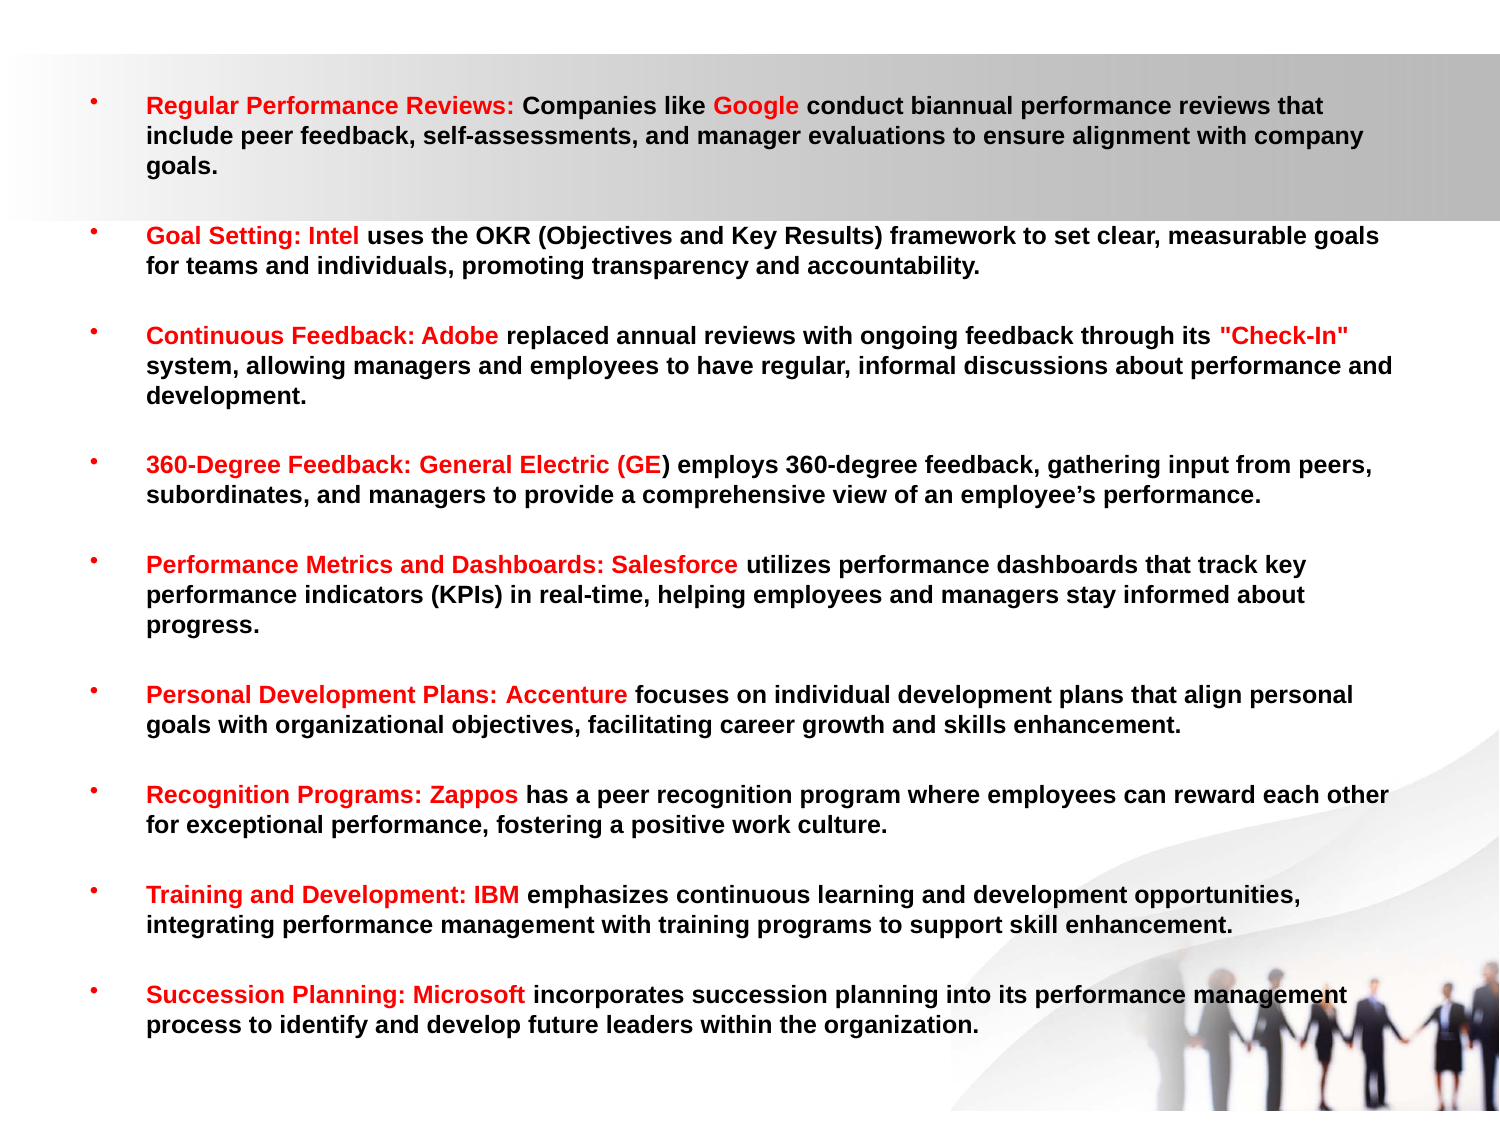

Regular Performance Reviews: Companies like Google conduct biannual performance reviews that include peer feedback, self-assessments, and manager evaluations to ensure alignment with company goals.

Goal Setting: Intel uses the OKR (Objectives and Key Results) framework to set clear, measurable goals for teams and individuals, promoting transparency and accountability.

Continuous Feedback: Adobe replaced annual reviews with ongoing feedback through its "Check-In" system, allowing managers and employees to have regular, informal discussions about performance and development.

360-Degree Feedback: General Electric (GE) employs 360-degree feedback, gathering input from peers, subordinates, and managers to provide a comprehensive view of an employee’s performance.

Performance Metrics and Dashboards: Salesforce utilizes performance dashboards that track key performance indicators (KPIs) in real-time, helping employees and managers stay informed about progress.

Personal Development Plans: Accenture focuses on individual development plans that align personal goals with organizational objectives, facilitating career growth and skills enhancement.

Recognition Programs: Zappos has a peer recognition program where employees can reward each other for exceptional performance, fostering a positive work culture.

Training and Development: IBM emphasizes continuous learning and development opportunities, integrating performance management with training programs to support skill enhancement.

Succession Planning: Microsoft incorporates succession planning into its performance management process to identify and develop future leaders within the organization.